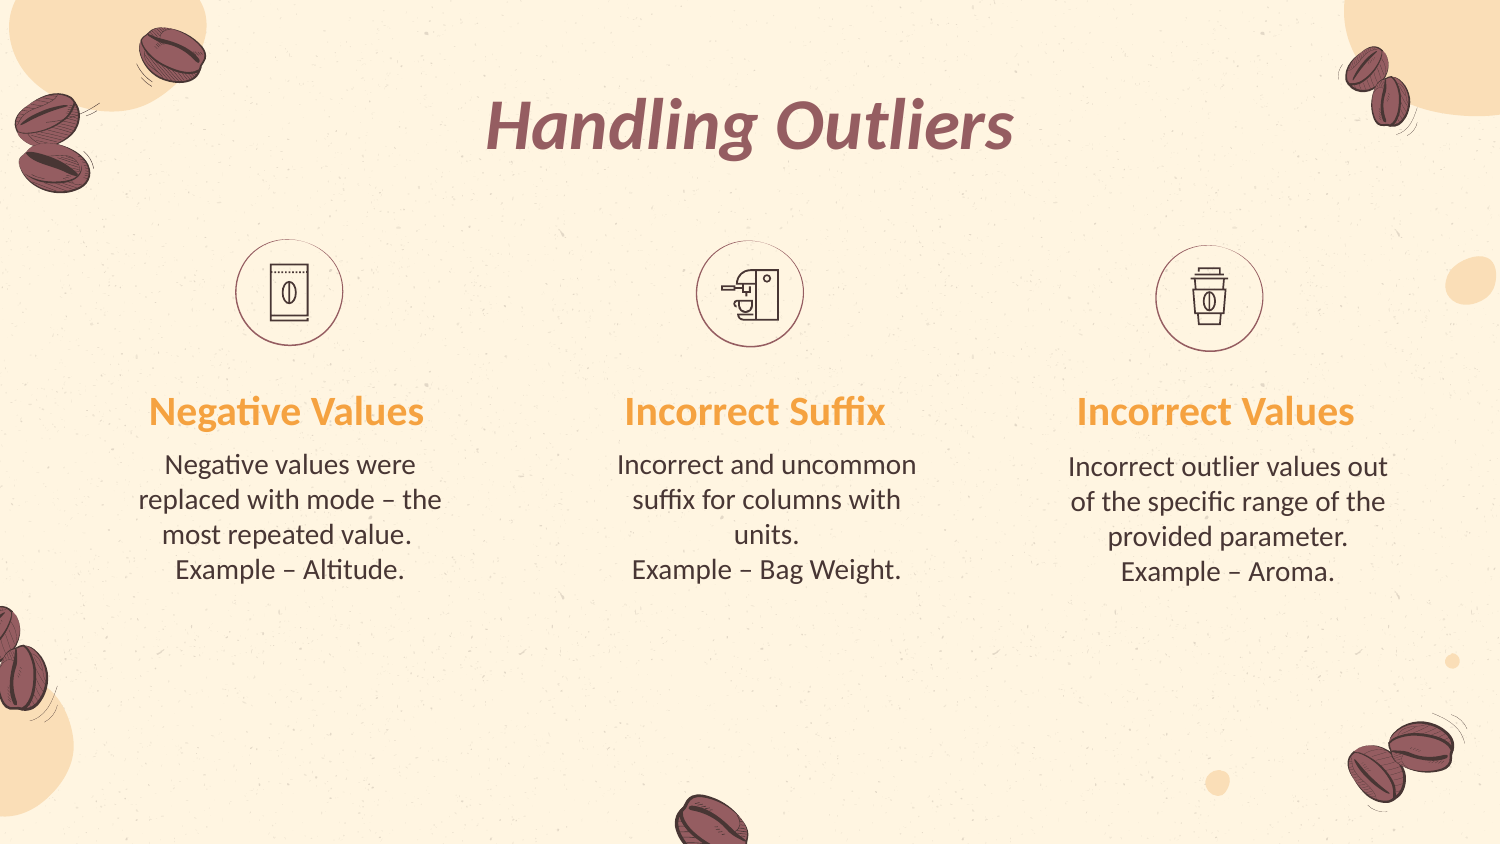

# Handling Outliers

Incorrect Values
Incorrect Suffix
Negative Values
Negative values were replaced with mode – the most repeated value.
Example – Altitude.
Incorrect and uncommon suffix for columns with units.
Example – Bag Weight.
Incorrect outlier values out of the specific range of the provided parameter.
Example – Aroma.